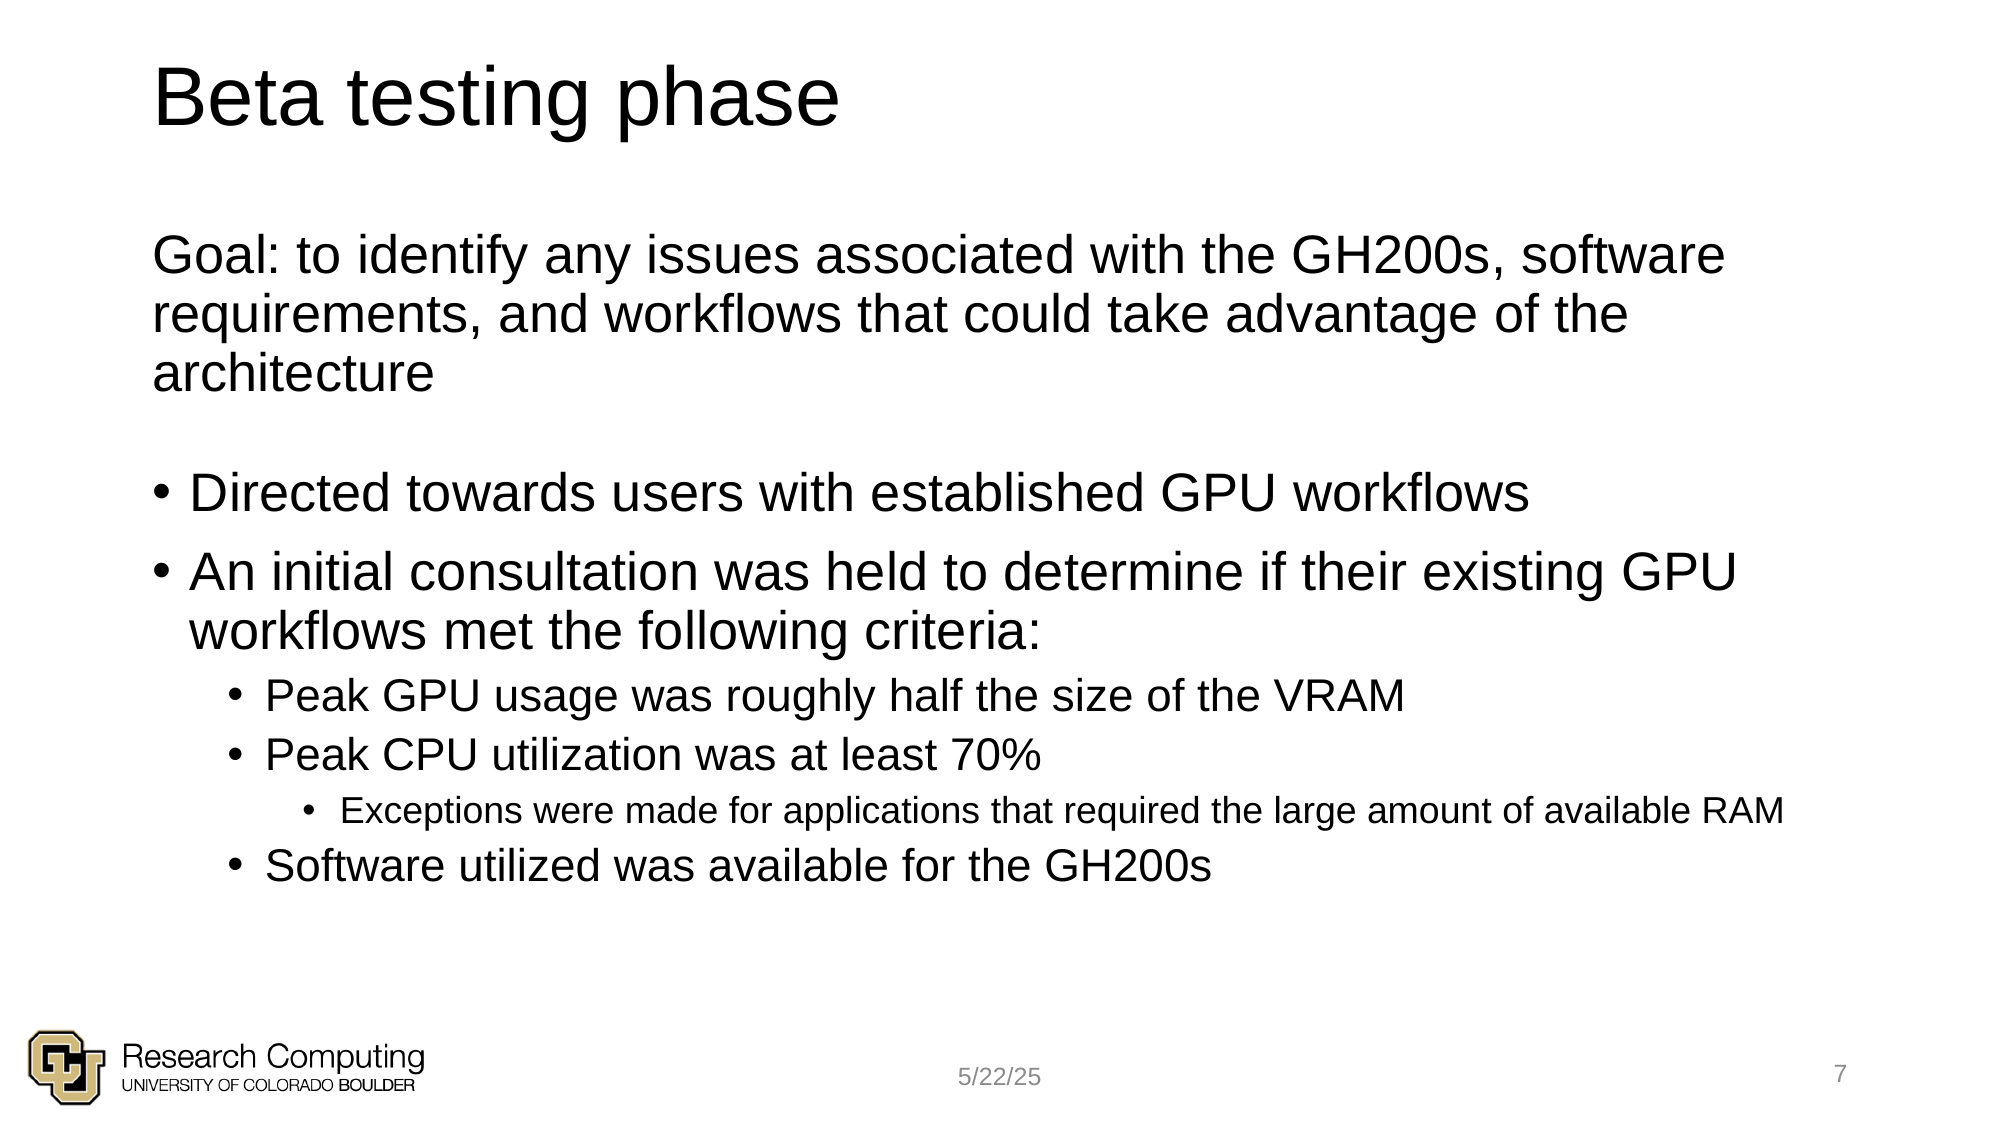

# Beta testing phase
Goal: to identify any issues associated with the GH200s, software requirements, and workflows that could take advantage of the architecture

Directed towards users with established GPU workflows
An initial consultation was held to determine if their existing GPU workflows met the following criteria:
Peak GPU usage was roughly half the size of the VRAM
Peak CPU utilization was at least 70%
Exceptions were made for applications that required the large amount of available RAM
Software utilized was available for the GH200s
7
5/22/25